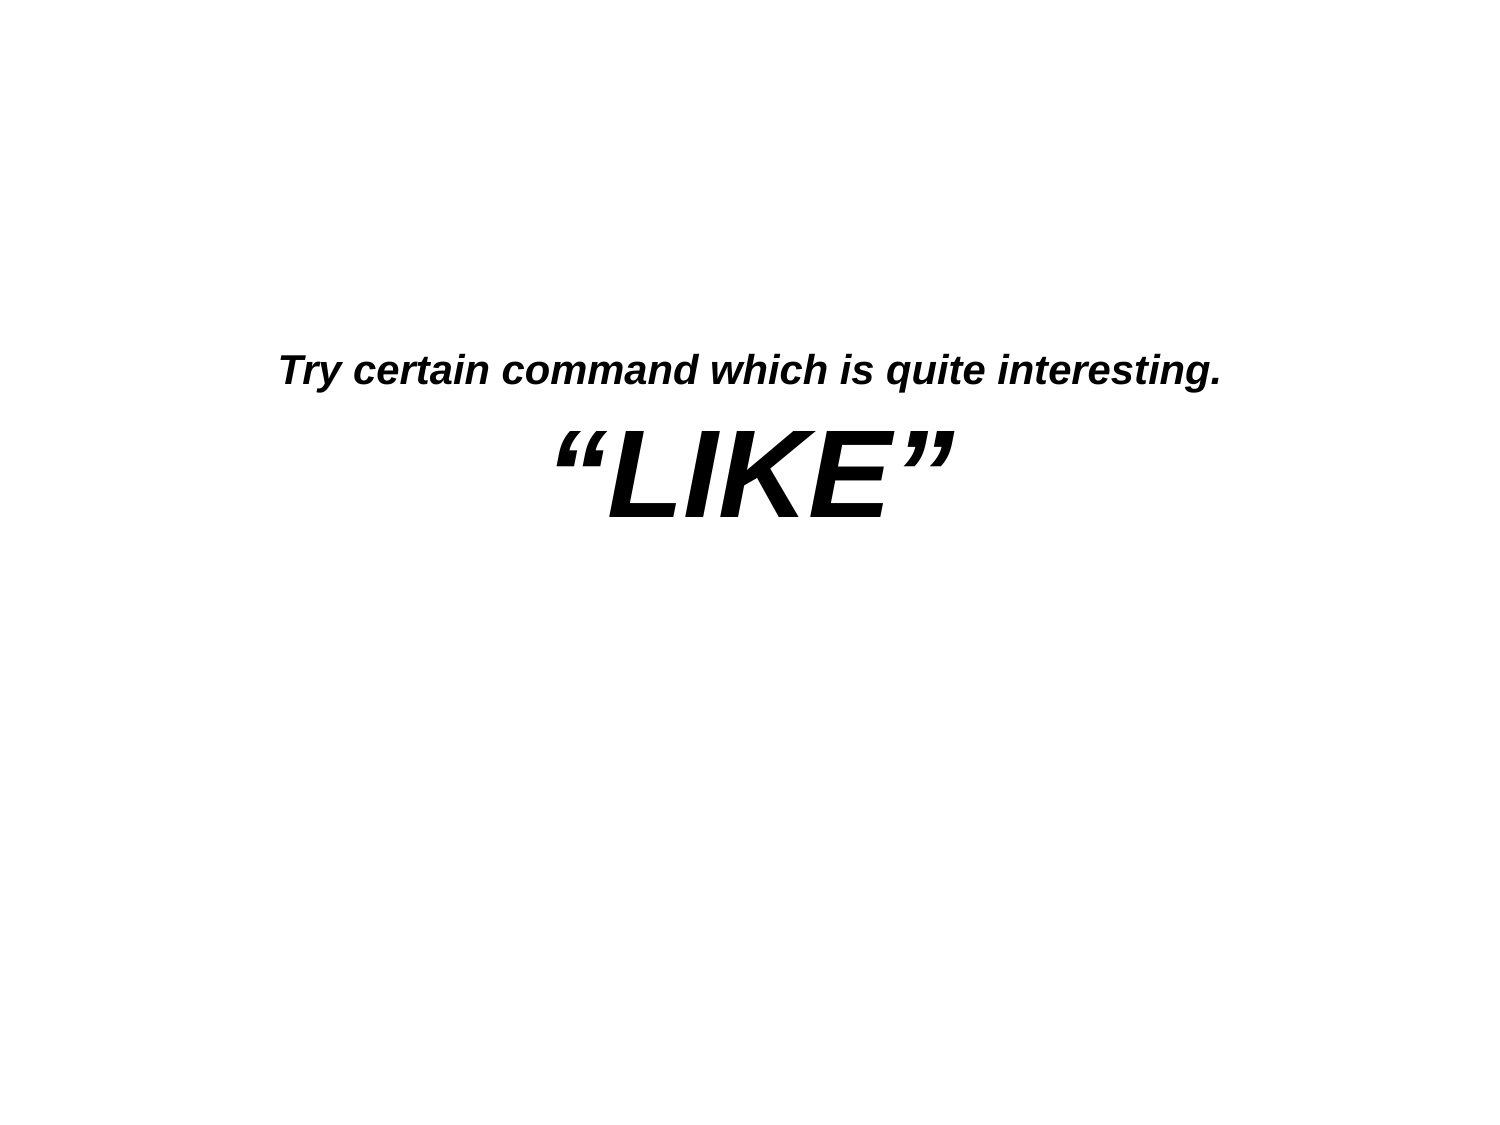

Try certain command which is quite interesting.
“LIKE”